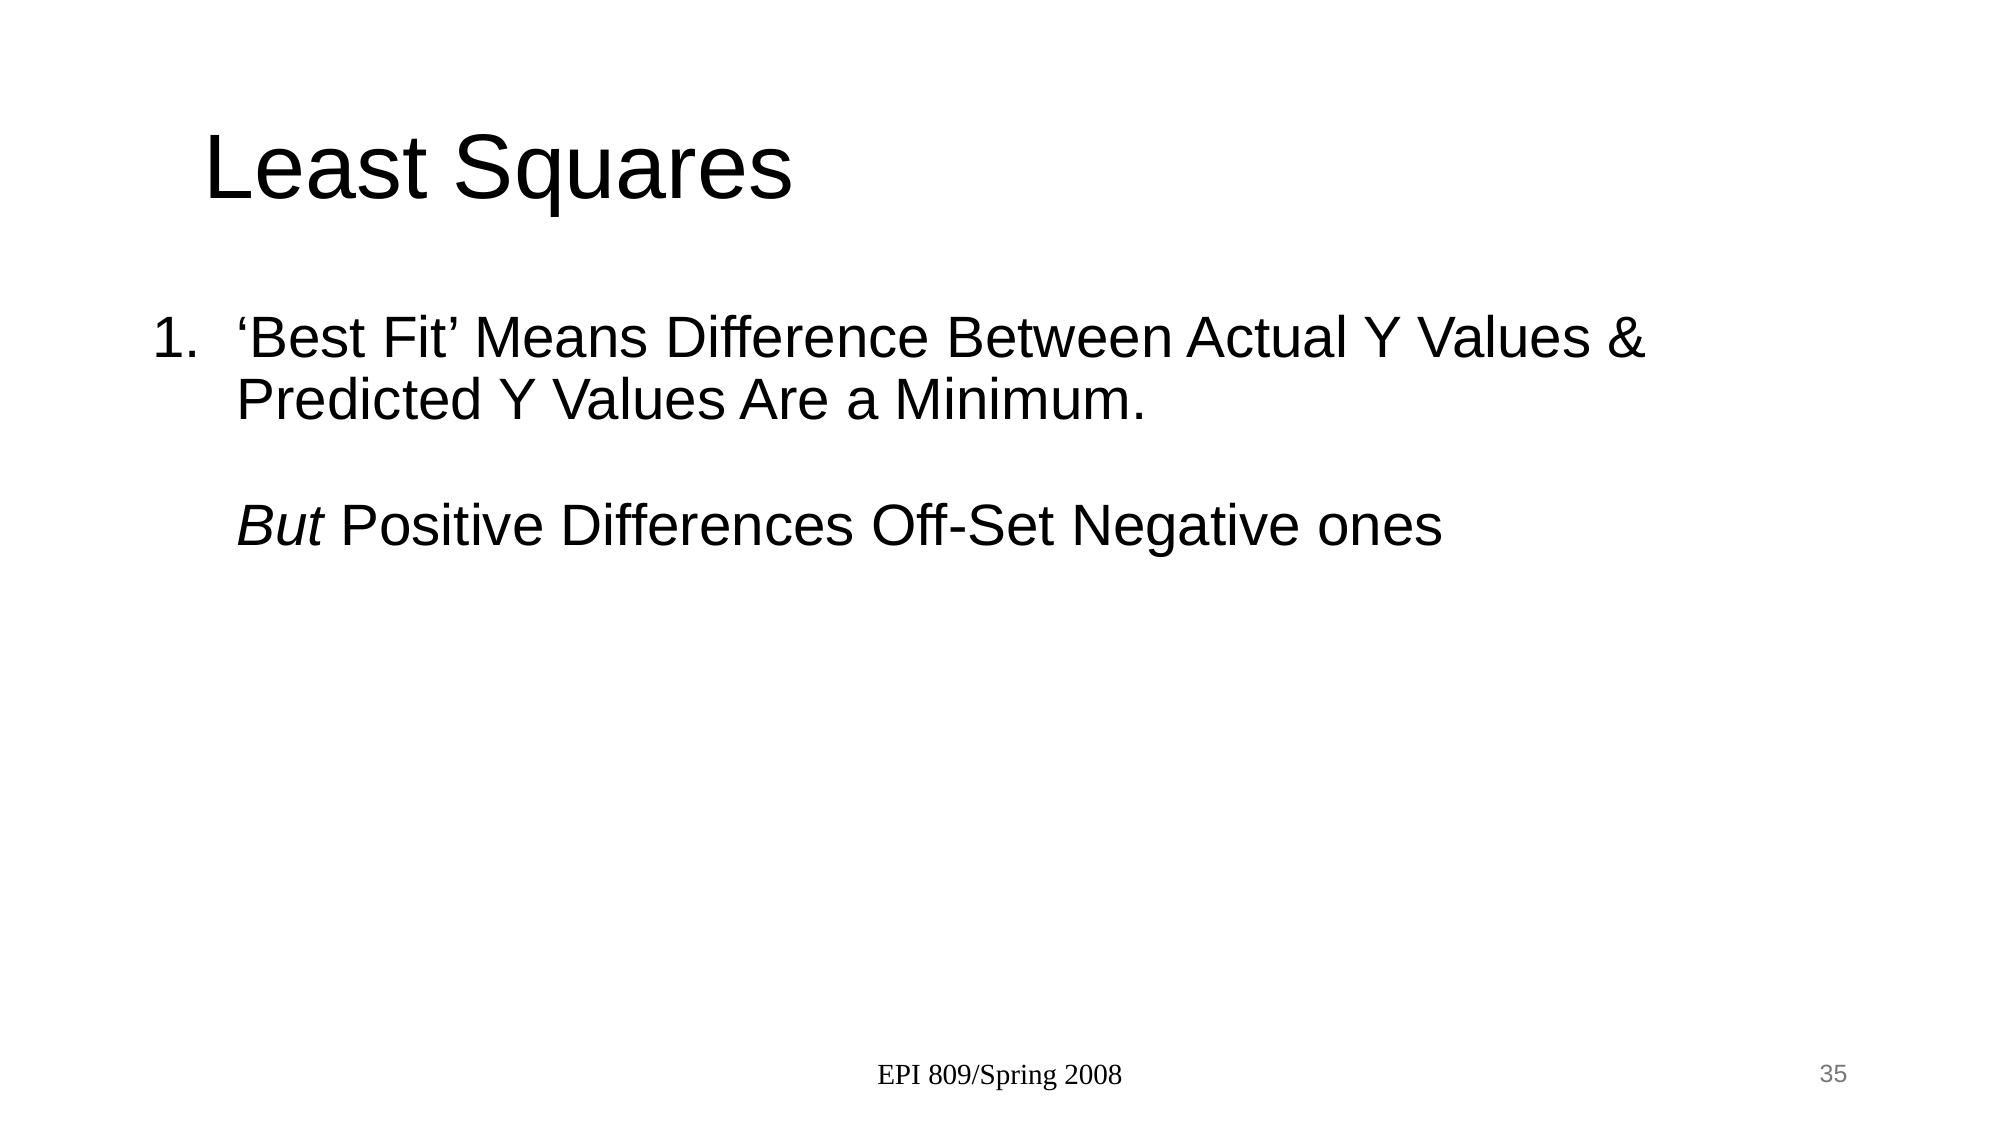

# Least Squares
‘Best Fit’ Means Difference Between Actual Y Values & Predicted Y Values Are a Minimum.
But Positive Differences Off-Set Negative ones
EPI 809/Spring 2008
35